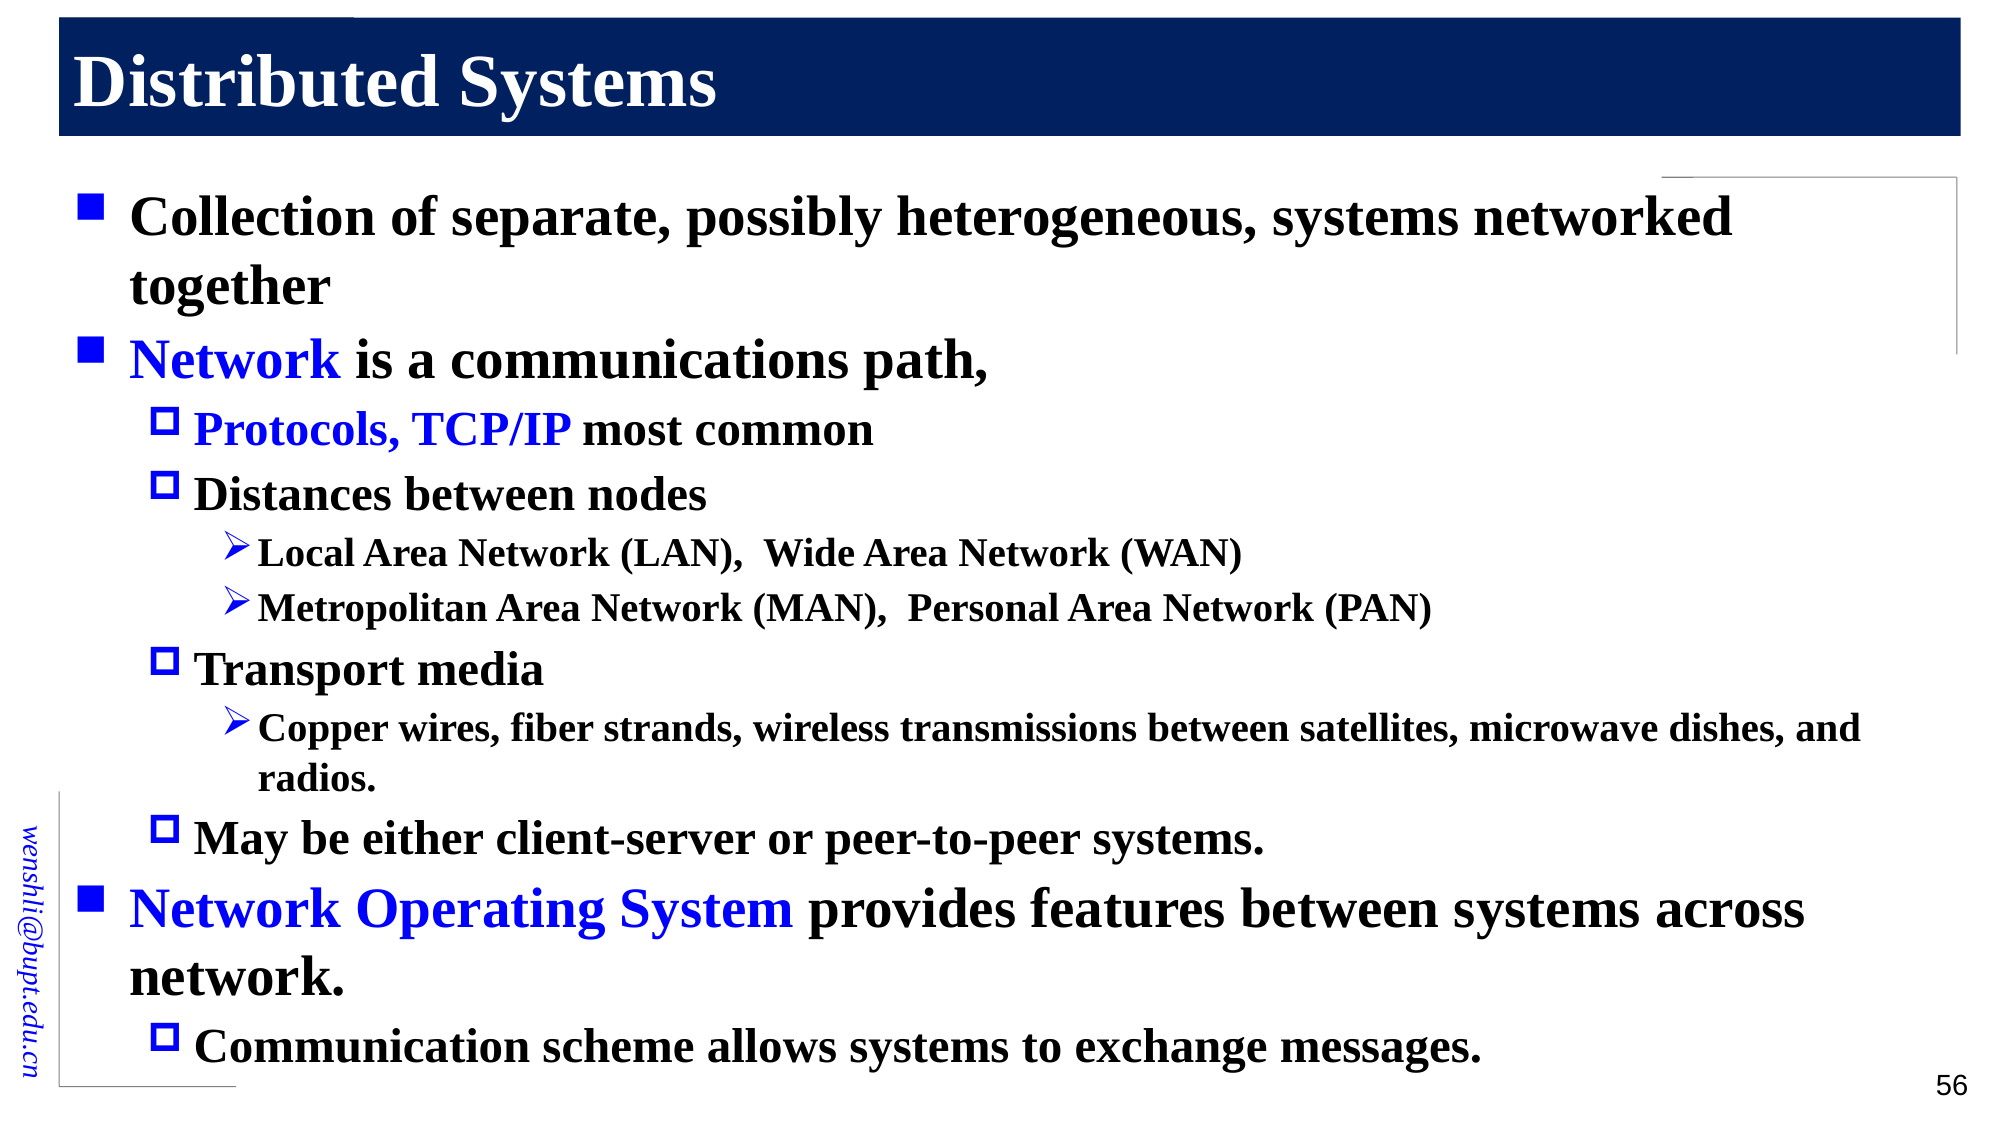

# Distributed Systems
Collection of separate, possibly heterogeneous, systems networked together
Network is a communications path,
Protocols, TCP/IP most common
Distances between nodes
Local Area Network (LAN),  Wide Area Network (WAN)
Metropolitan Area Network (MAN),  Personal Area Network (PAN)
Transport media
Copper wires, fiber strands, wireless transmissions between satellites, microwave dishes, and radios.
May be either client-server or peer-to-peer systems.
Network Operating System provides features between systems across network.
Communication scheme allows systems to exchange messages.
56